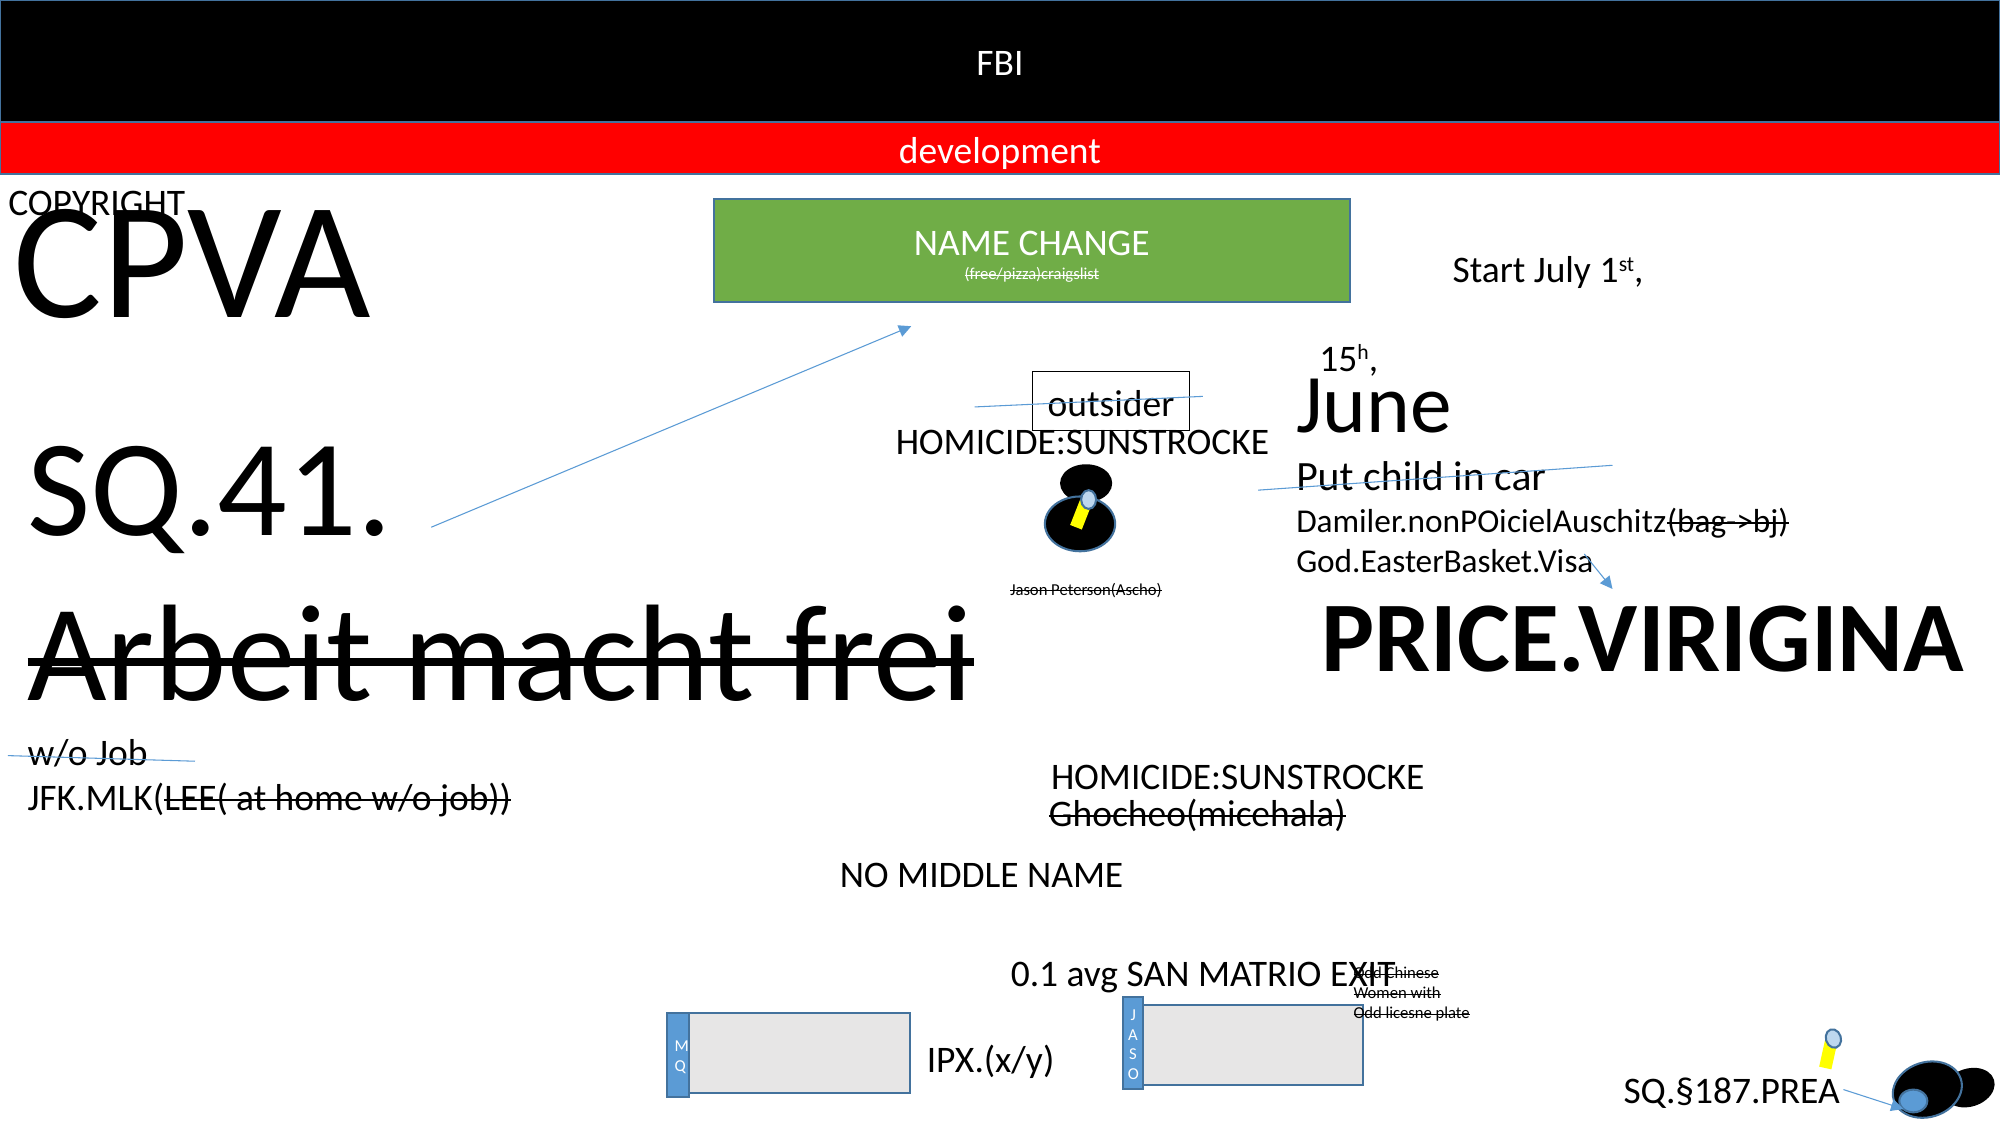

FBI
development
CPVA
COPYRIGHT
NAME CHANGE
(free/pizza)craigslist
Start July 1st,
15h,
June
Put child in car
Damiler.nonPOicielAuschitz(bag->bj)
God.EasterBasket.Visa
outsider
SQ.41.
Arbeit macht frei
w/o Job
JFK.MLK(LEE( at home w/o job))
HOMICIDE:SUNSTROCKE

PRICE.VIRIGINA
Jason Peterson(Ascho)
HOMICIDE:SUNSTROCKE
Ghocheo(micehala)
NO MIDDLE NAME
0.1 avg SAN MATRIO EXIT

Odd Chinese
Women with
Odd licesne plate
JASO

MQ

IPX.(x/y)

SQ.§187.PREA